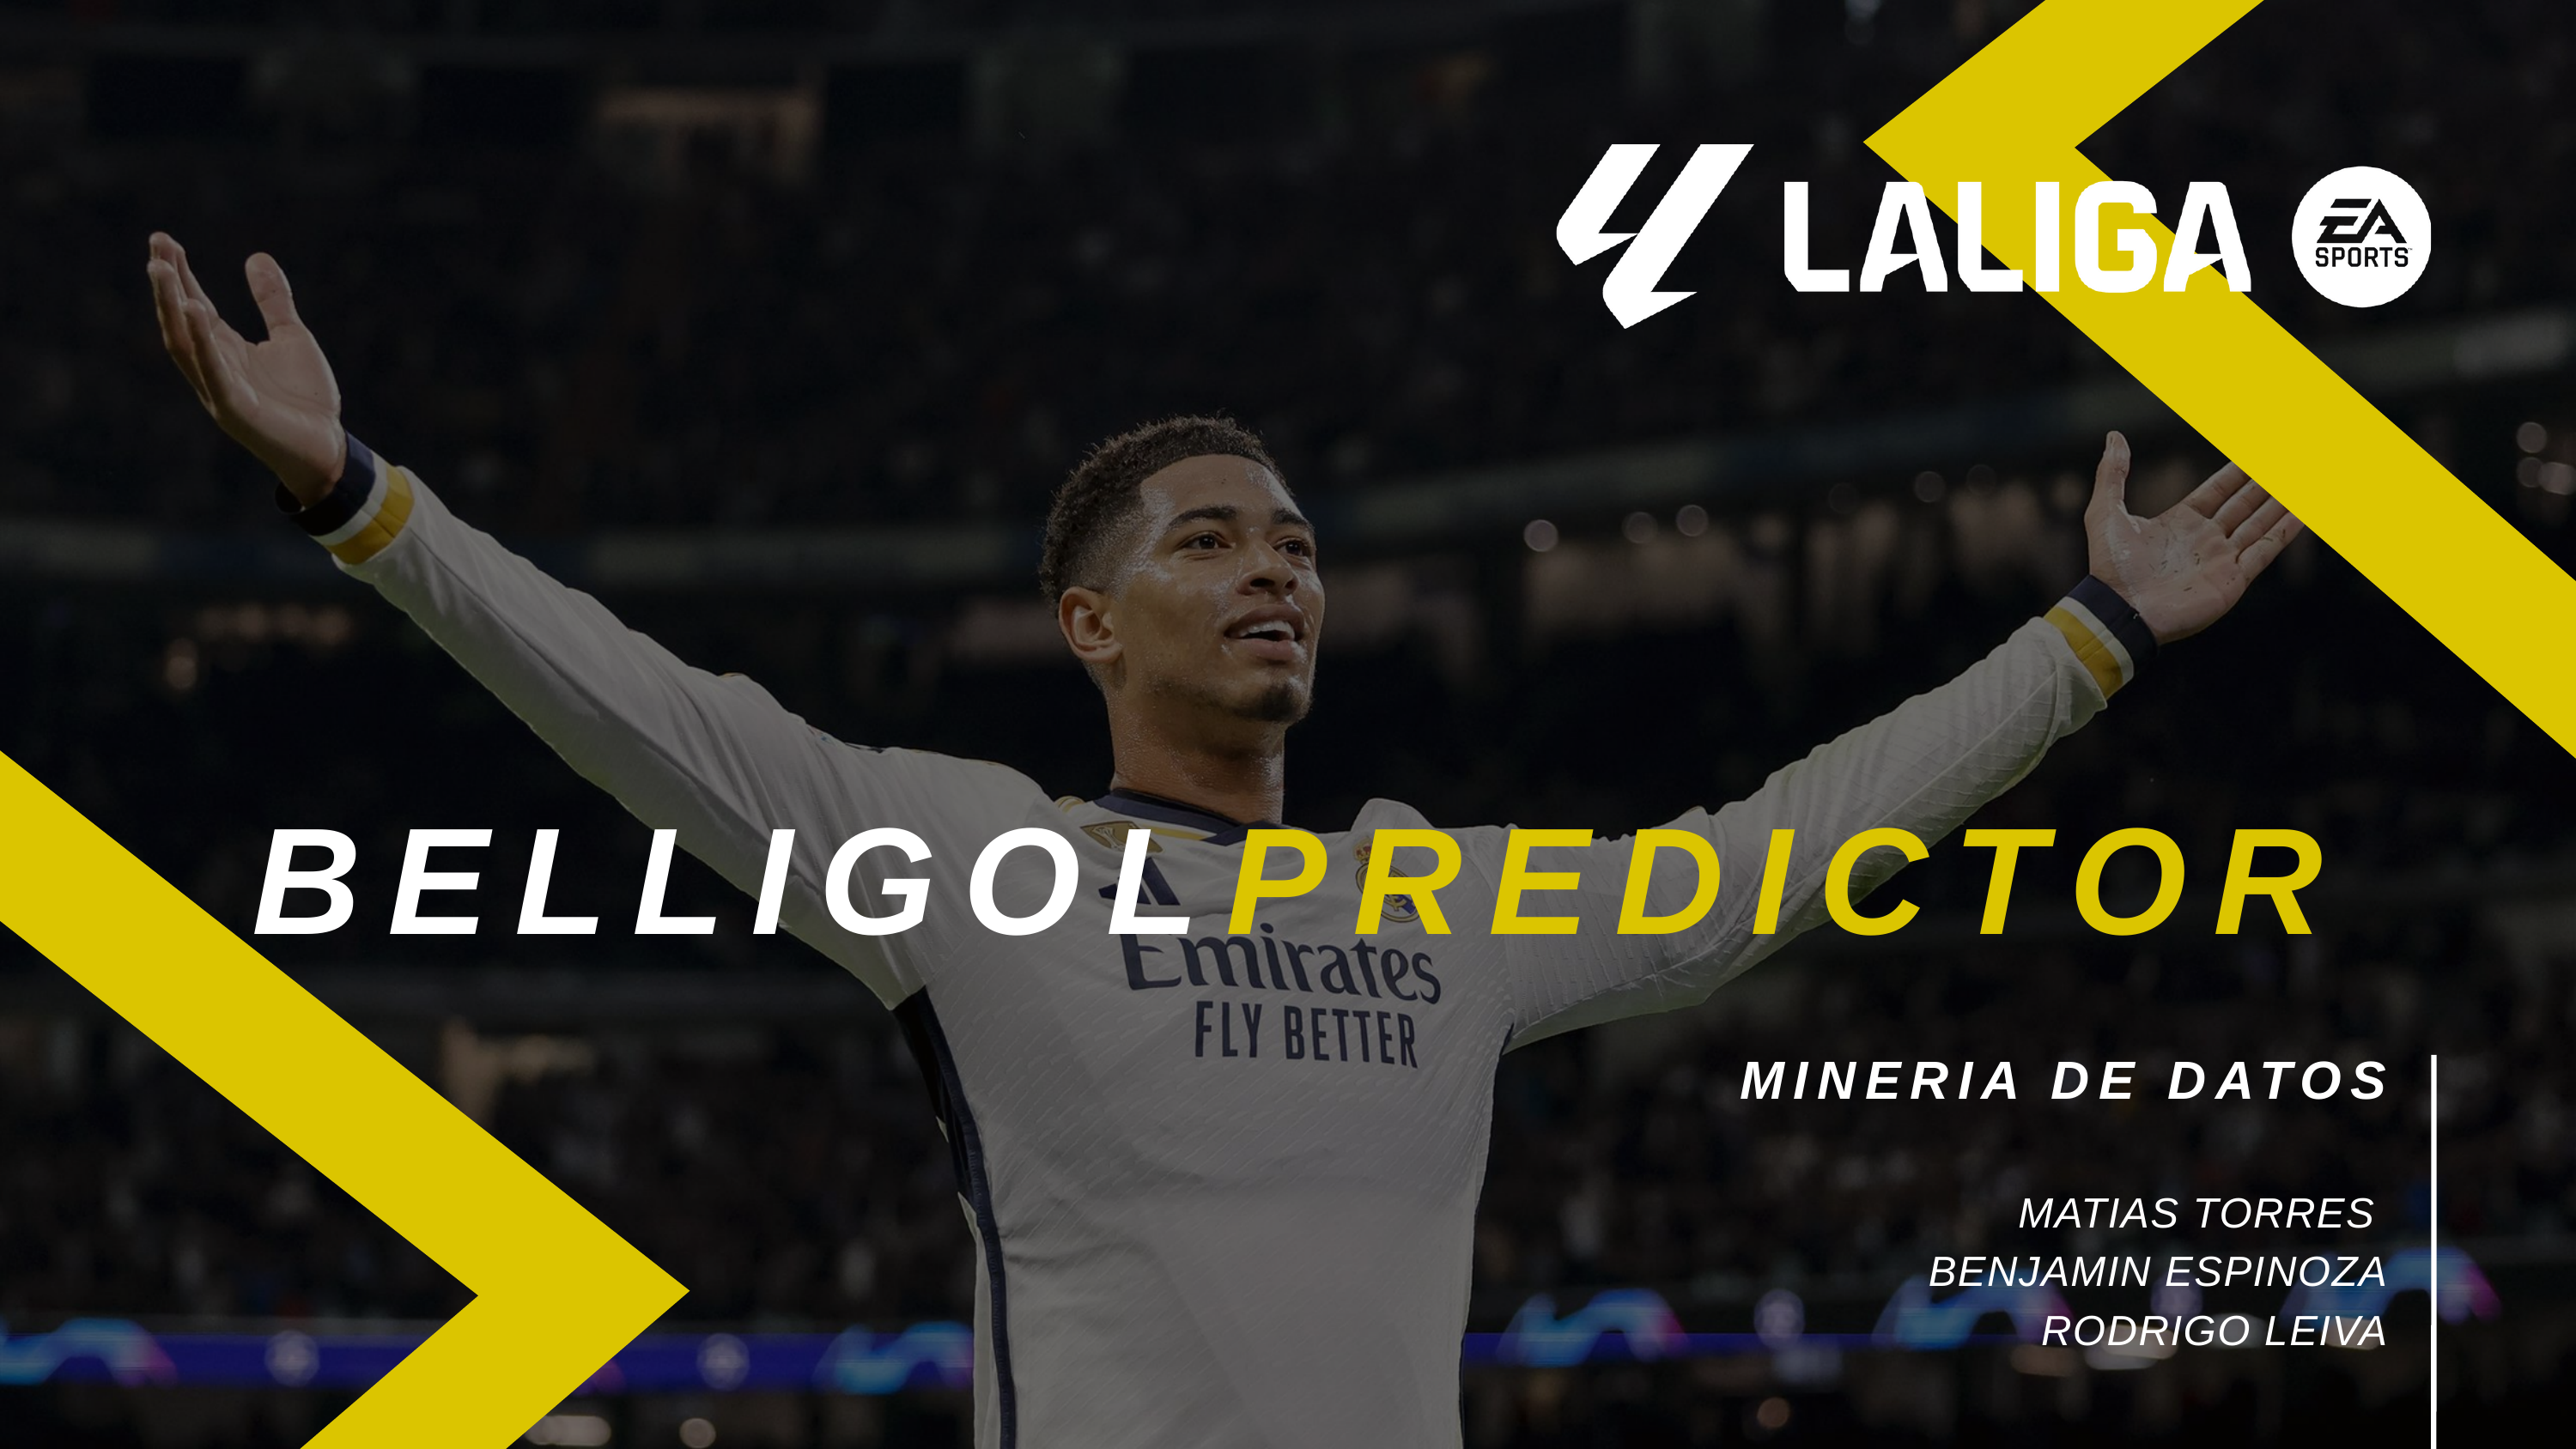

BELLIGOLPREDICTOR

MINERIA DE DATOS

MATIAS TORRES
BENJAMIN ESPINOZA
RODRIGO LEIVA